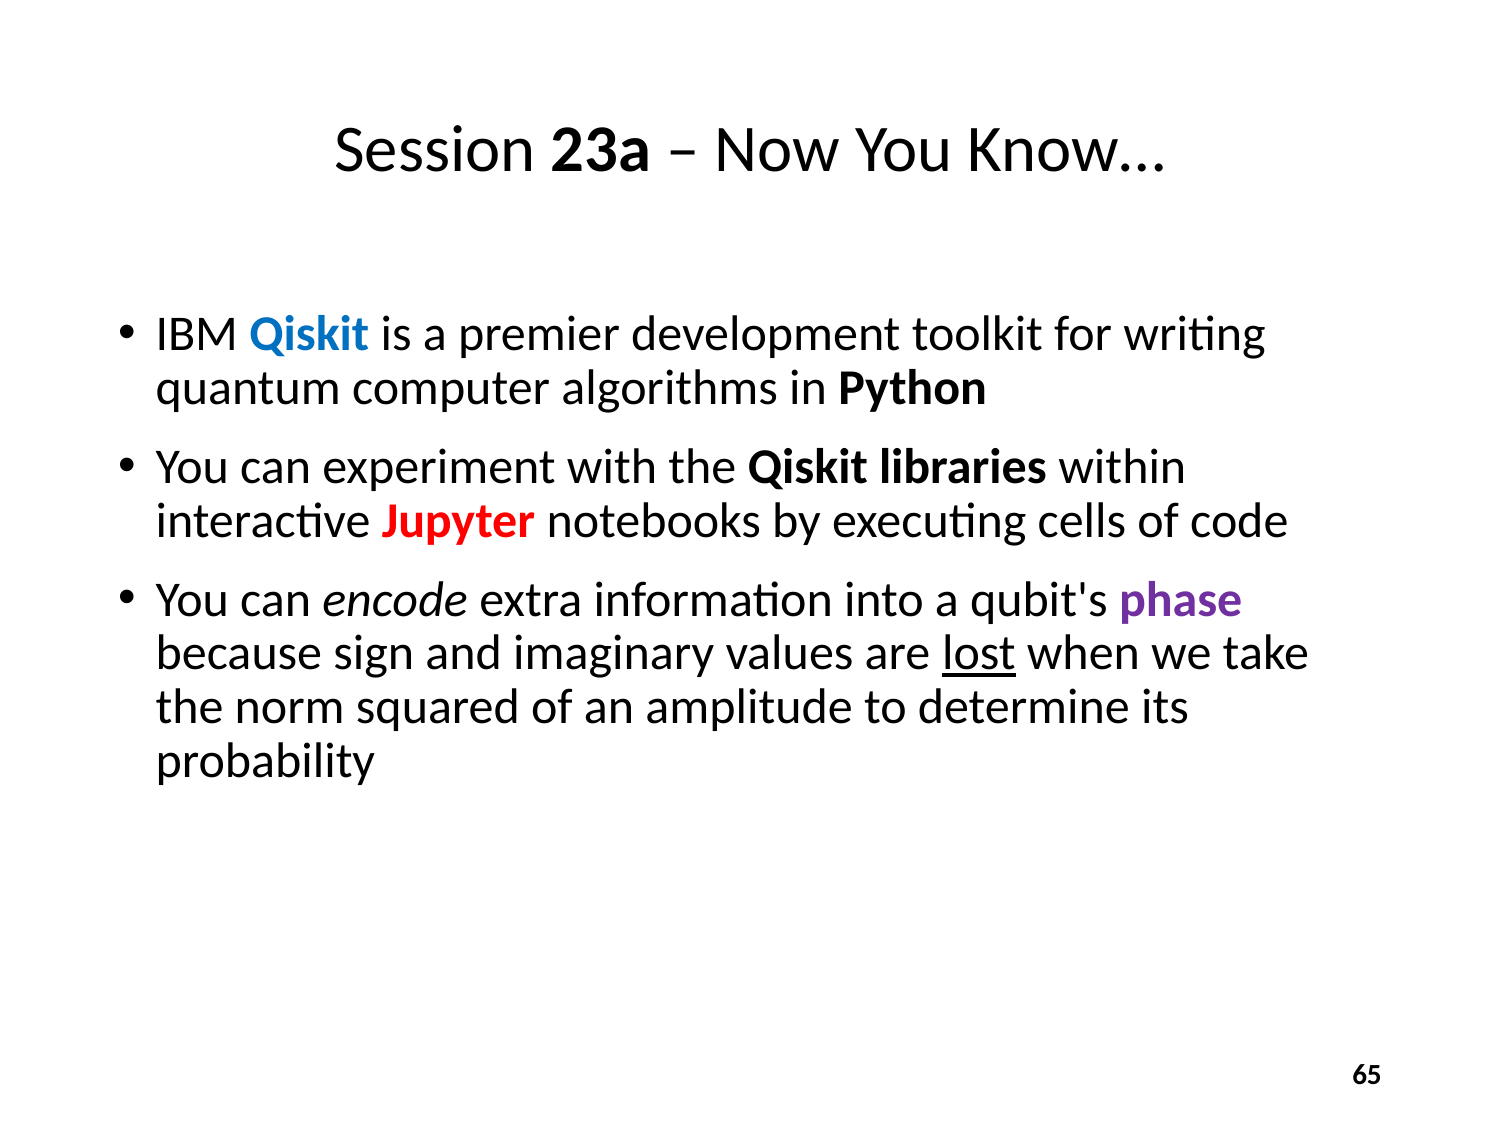

# Session 23a – Now You Know…
IBM Qiskit is a premier development toolkit for writing quantum computer algorithms in Python
You can experiment with the Qiskit libraries within interactive Jupyter notebooks by executing cells of code
You can encode extra information into a qubit's phase because sign and imaginary values are lost when we take the norm squared of an amplitude to determine its probability
65